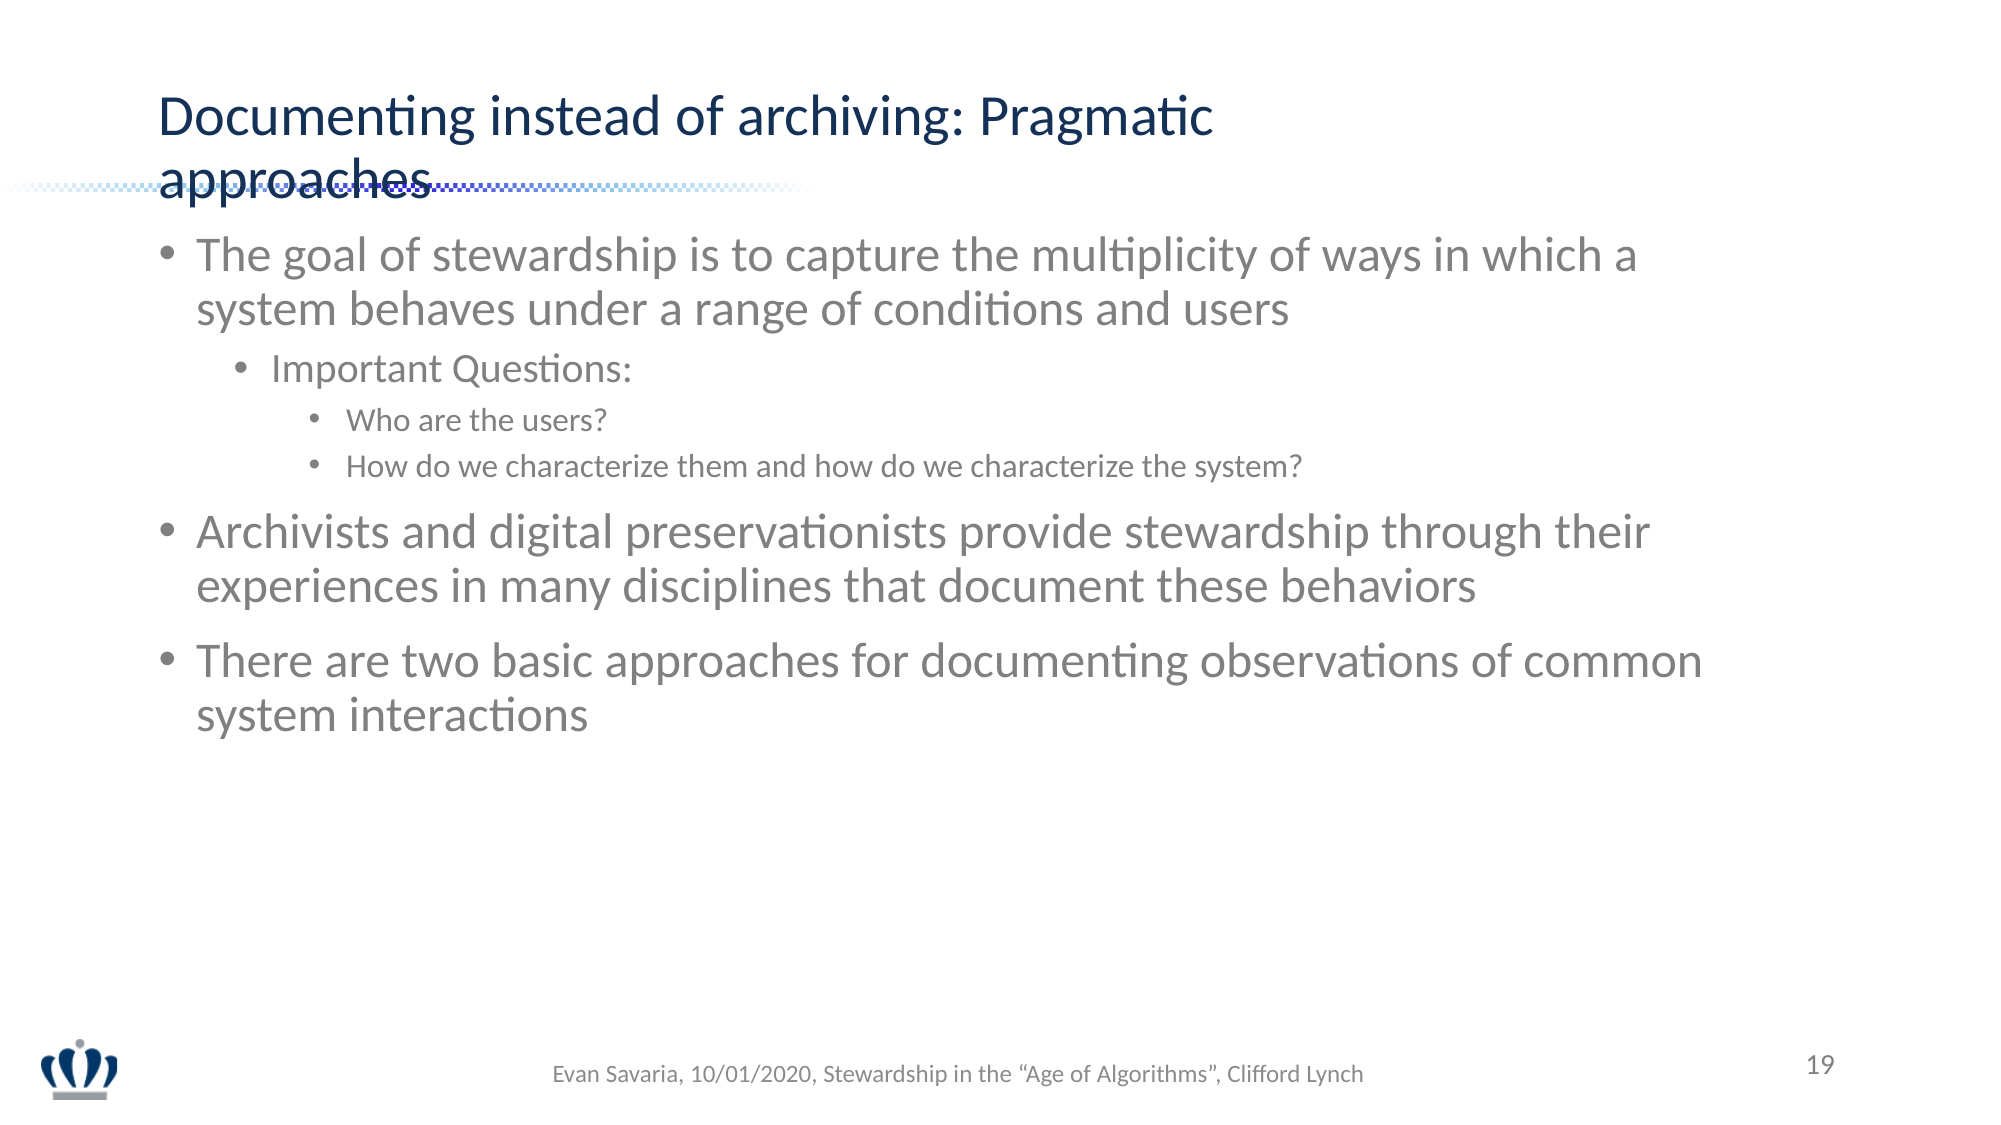

Documenting instead of archiving: Pragmatic approaches

The goal of stewardship is to capture the multiplicity of ways in which a system behaves under a range of conditions and users
Important Questions:
Who are the users?
How do we characterize them and how do we characterize the system?
Archivists and digital preservationists provide stewardship through their experiences in many disciplines that document these behaviors
There are two basic approaches for documenting observations of common system interactions

19
Evan Savaria, 10/01/2020, Stewardship in the “Age of Algorithms”, Clifford Lynch